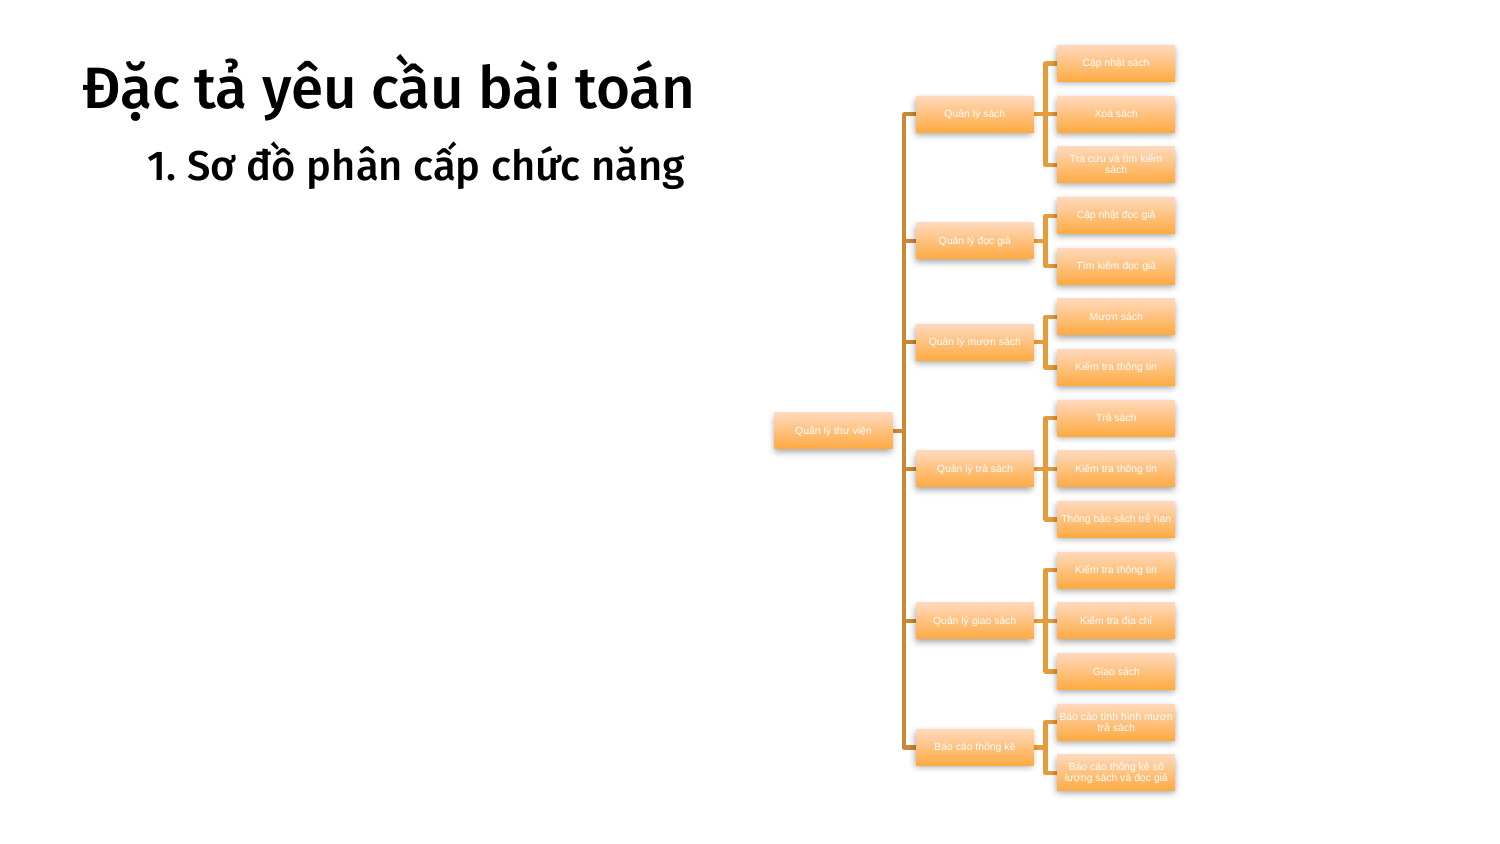

Đặc tả yêu cầu bài toán
Quản lý thư viện
Quản lý sách
Cập nhật sách
Xoá sách
Tra cứu và tìm kiếm sách
Quản lý đọc giả
Cập nhật đọc giả
Tìm kiếm đọc giả
Quản lý mượn sách
Mượn sách
Kiểm tra thông tin
Quản lý trả sách
Trả sách
Kiểm tra thông tin
Thông báo sách trễ hạn
Quản lý giao sách
Kiểm tra thông tin
Kiểm tra địa chỉ
Giao sách
Báo cáo thống kê
Báo cáo tình hình mượn trả sách
Báo cáo thống kê số lượng sách và đọc giả
1. Sơ đồ phân cấp chức năng